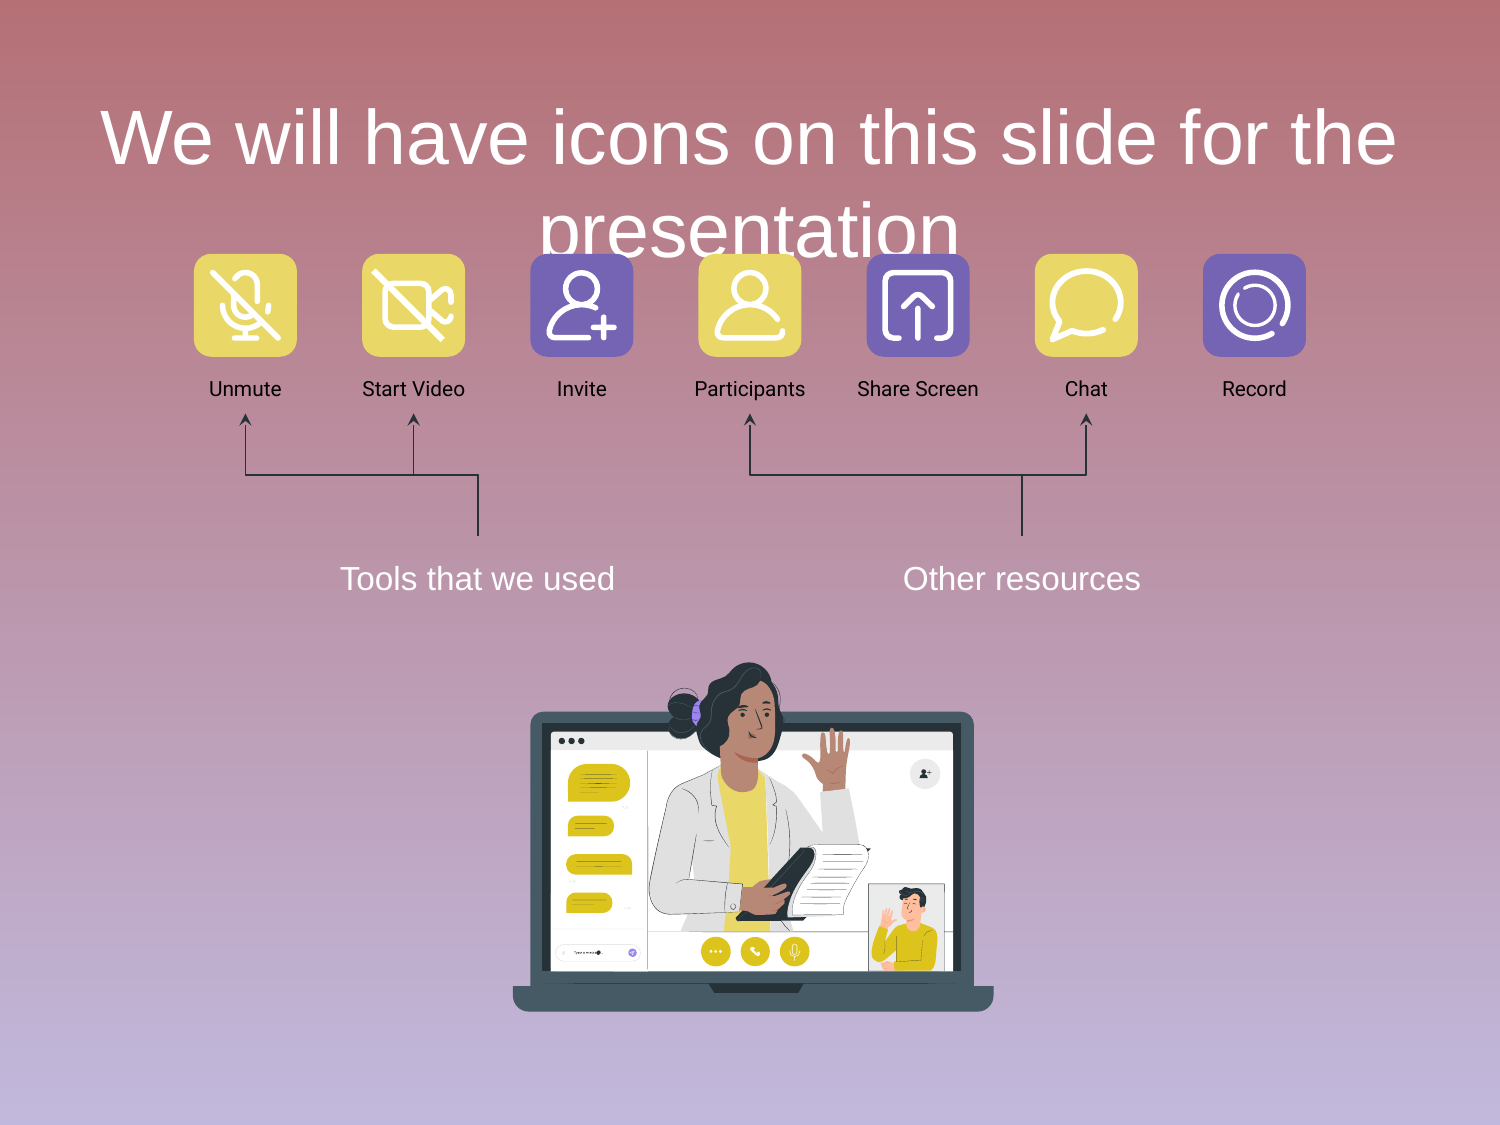

# We will have icons on this slide for the presentation

Unmute
Start Video
Invite
Participants
Share Screen
Chat
Record
Tools that we used
Other resources